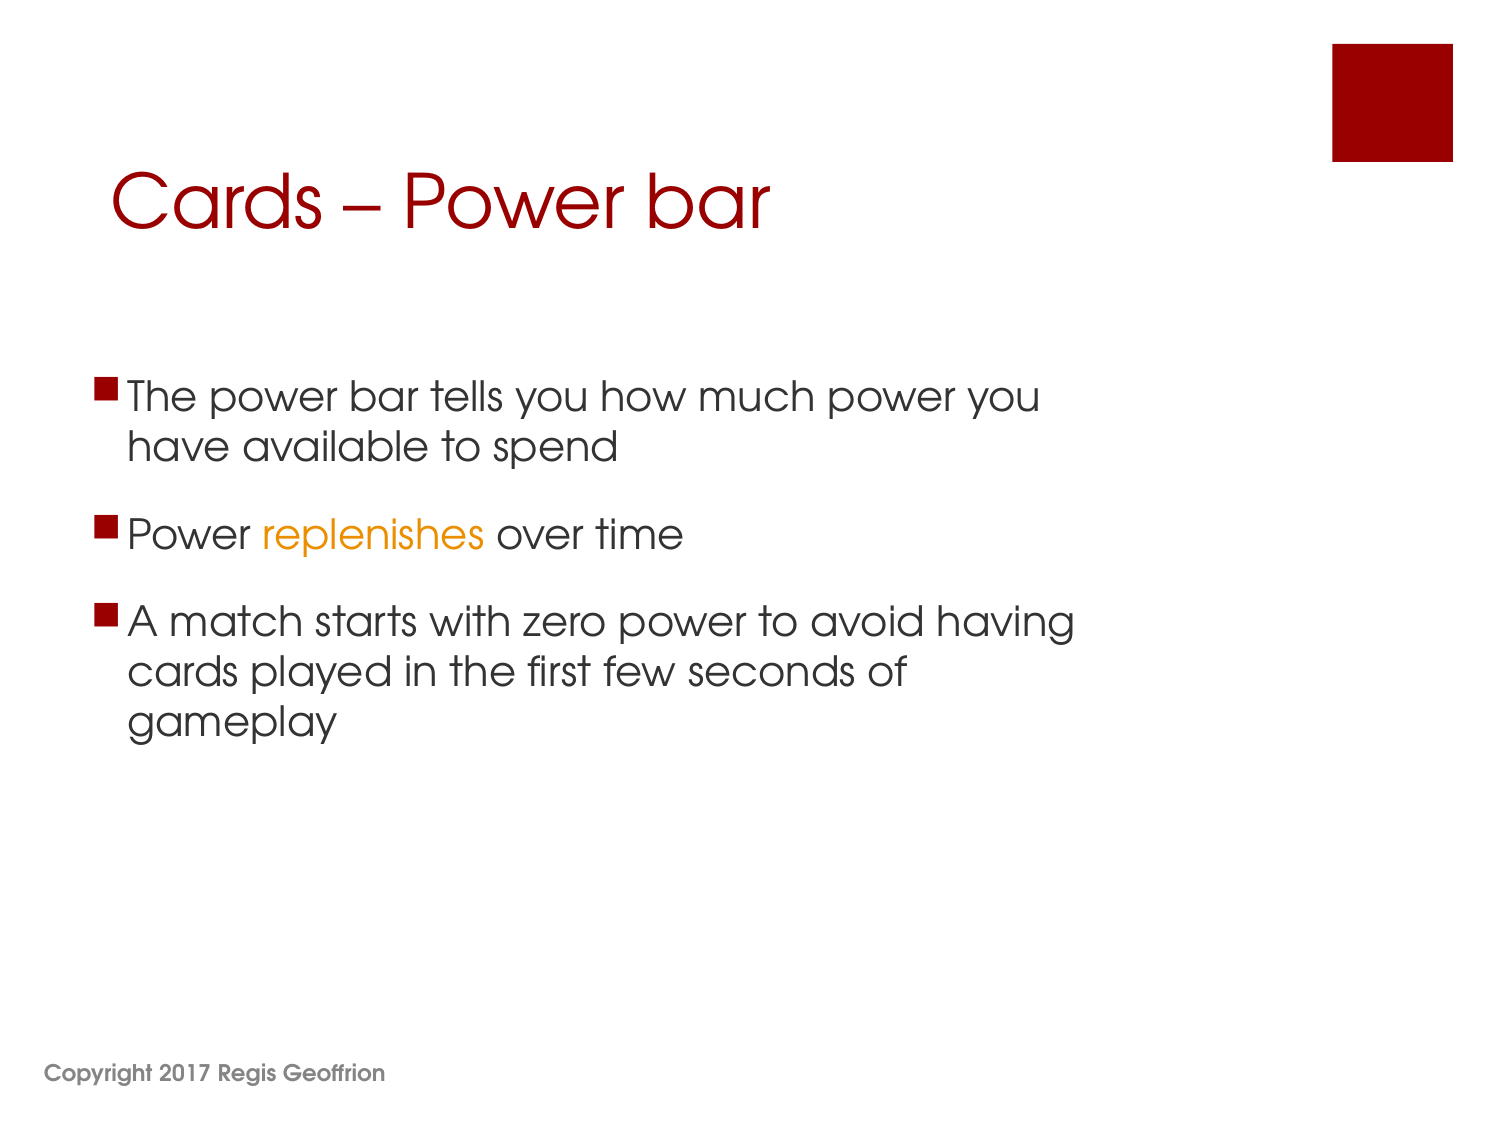

# Cards – Power bar
The power bar tells you how much power you have available to spend
Power replenishes over time
A match starts with zero power to avoid having cards played in the first few seconds of gameplay
Copyright 2017 Regis Geoffrion